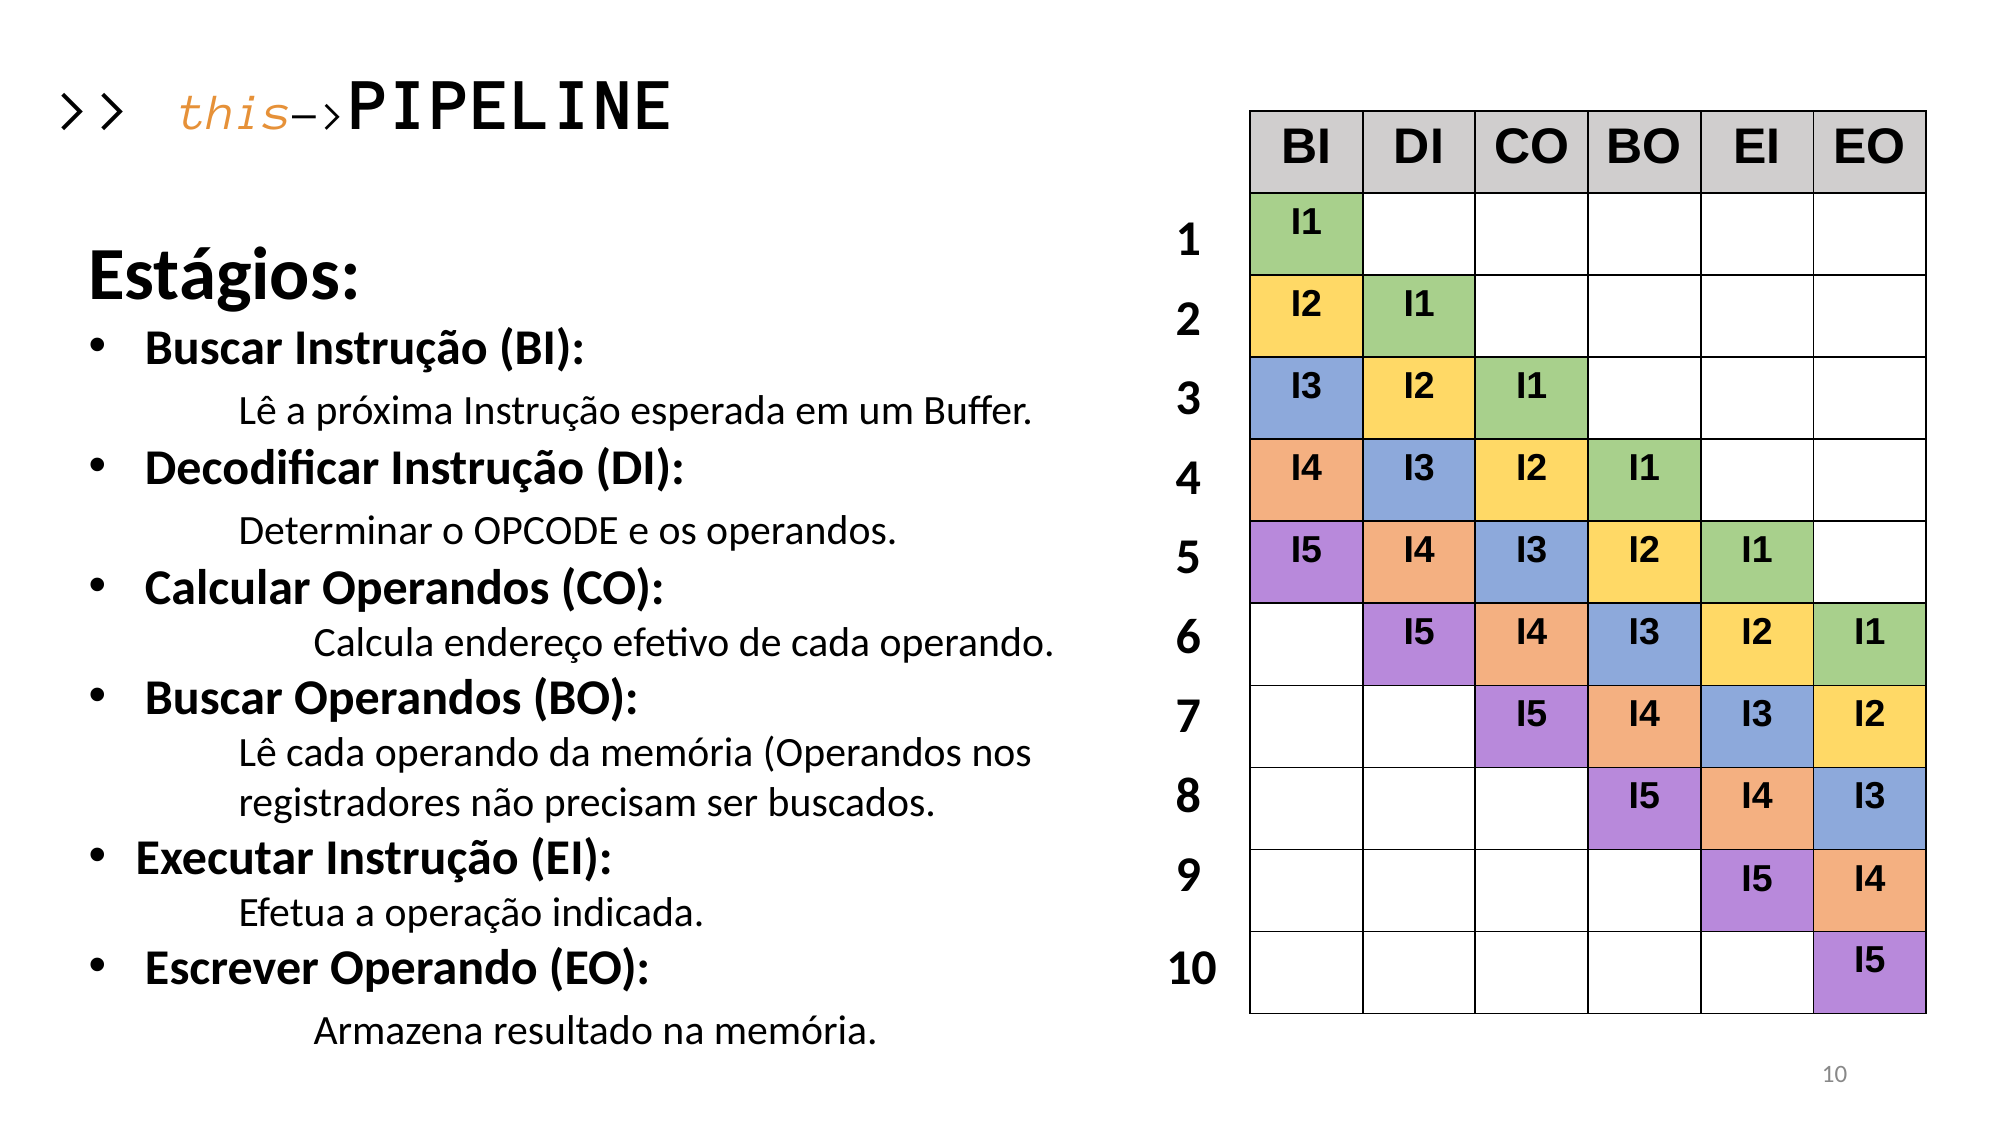

>> this->PIPELINE
| BI | DI | CO | BO | EI | EO |
| --- | --- | --- | --- | --- | --- |
| I1 |  |  |  |  |  |
| I2 | I1 |  |  |  |  |
| I3 | I2 | I1 |  |  |  |
| I4 | I3 | I2 | I1 |  |  |
| I5 | I4 | I3 | I2 | I1 |  |
|  | I5 | I4 | I3 | I2 | I1 |
|  |  | I5 | I4 | I3 | I2 |
|  |  |  | I5 | I4 | I3 |
|  |  |  |  | I5 | I4 |
|  |  |  |  |  | I5 |
1

Estágios:
Buscar Instrução (BI):
	Lê a próxima Instrução esperada em um Buffer.
Decodificar Instrução (DI):
	Determinar o OPCODE e os operandos.
Calcular Operandos (CO):
	Calcula endereço efetivo de cada operando.
Buscar Operandos (BO):
Lê cada operando da memória (Operandos nos registradores não precisam ser buscados.
Executar Instrução (EI):
Efetua a operação indicada.
Escrever Operando (EO):
	Armazena resultado na memória.

2

3

4

5

6

7

8

9

10

10